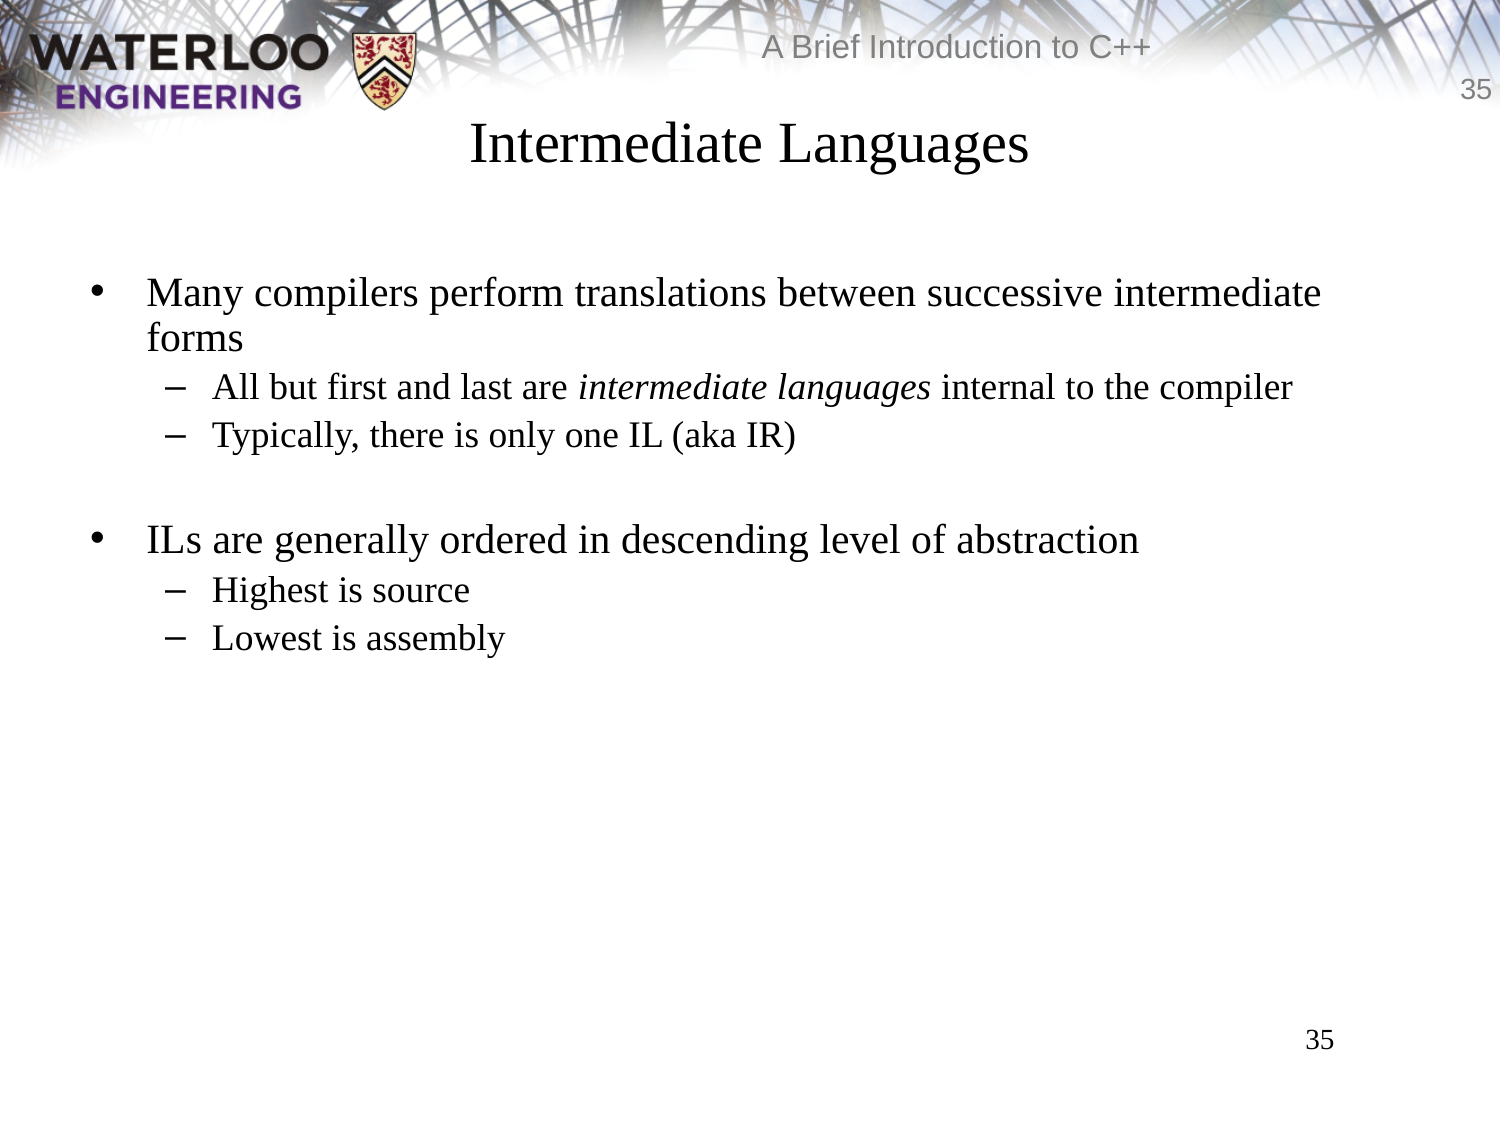

# Intermediate Languages
Many compilers perform translations between successive intermediate forms
All but first and last are intermediate languages internal to the compiler
Typically, there is only one IL (aka IR)

ILs are generally ordered in descending level of abstraction
Highest is source
Lowest is assembly

35